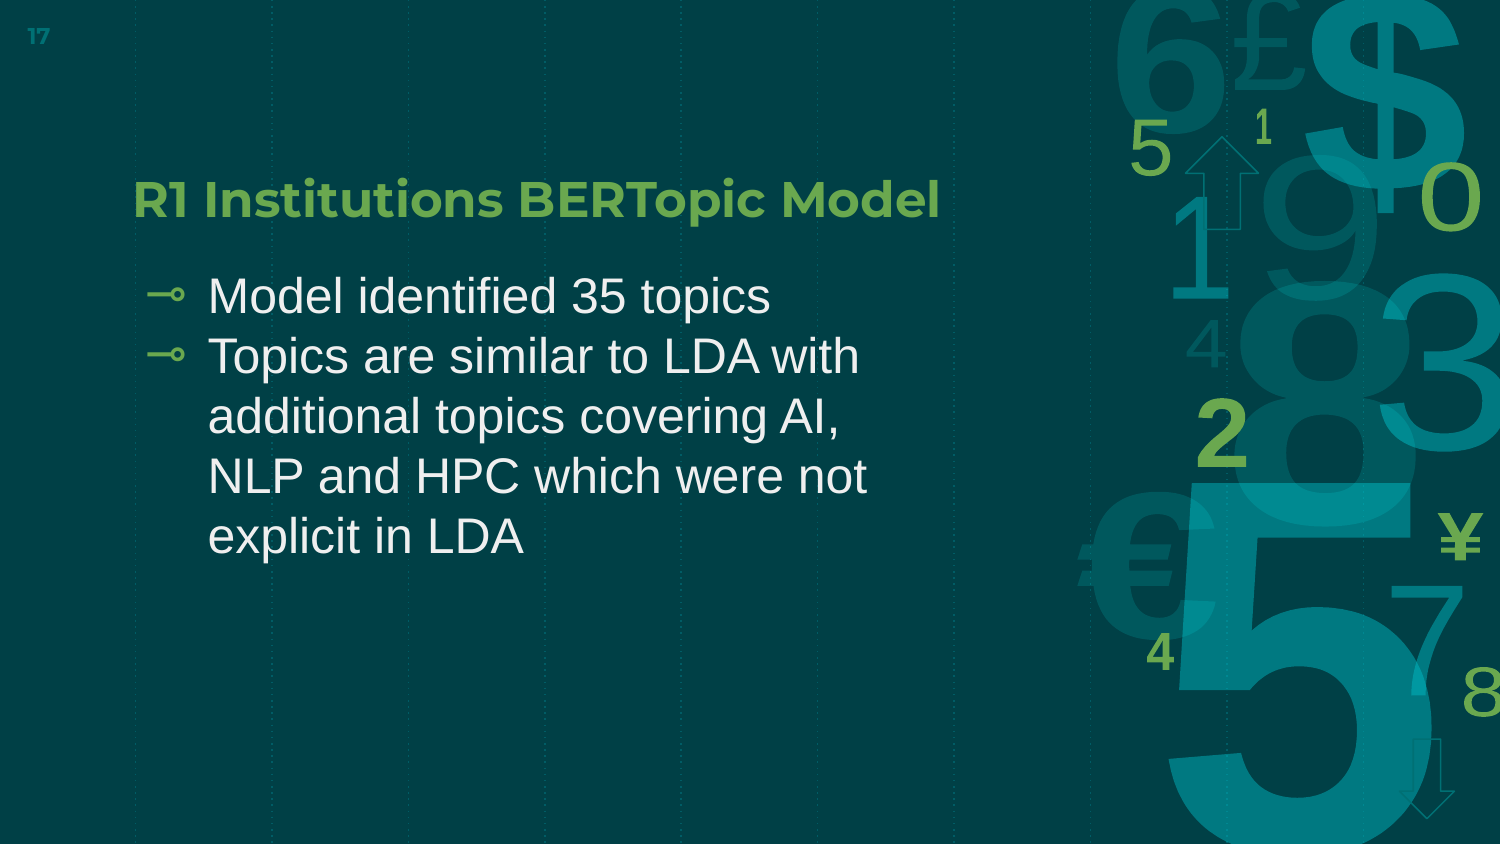

17
# R1 Institutions BERTopic Model
Model identified 35 topics
Topics are similar to LDA with additional topics covering AI, NLP and HPC which were not explicit in LDA